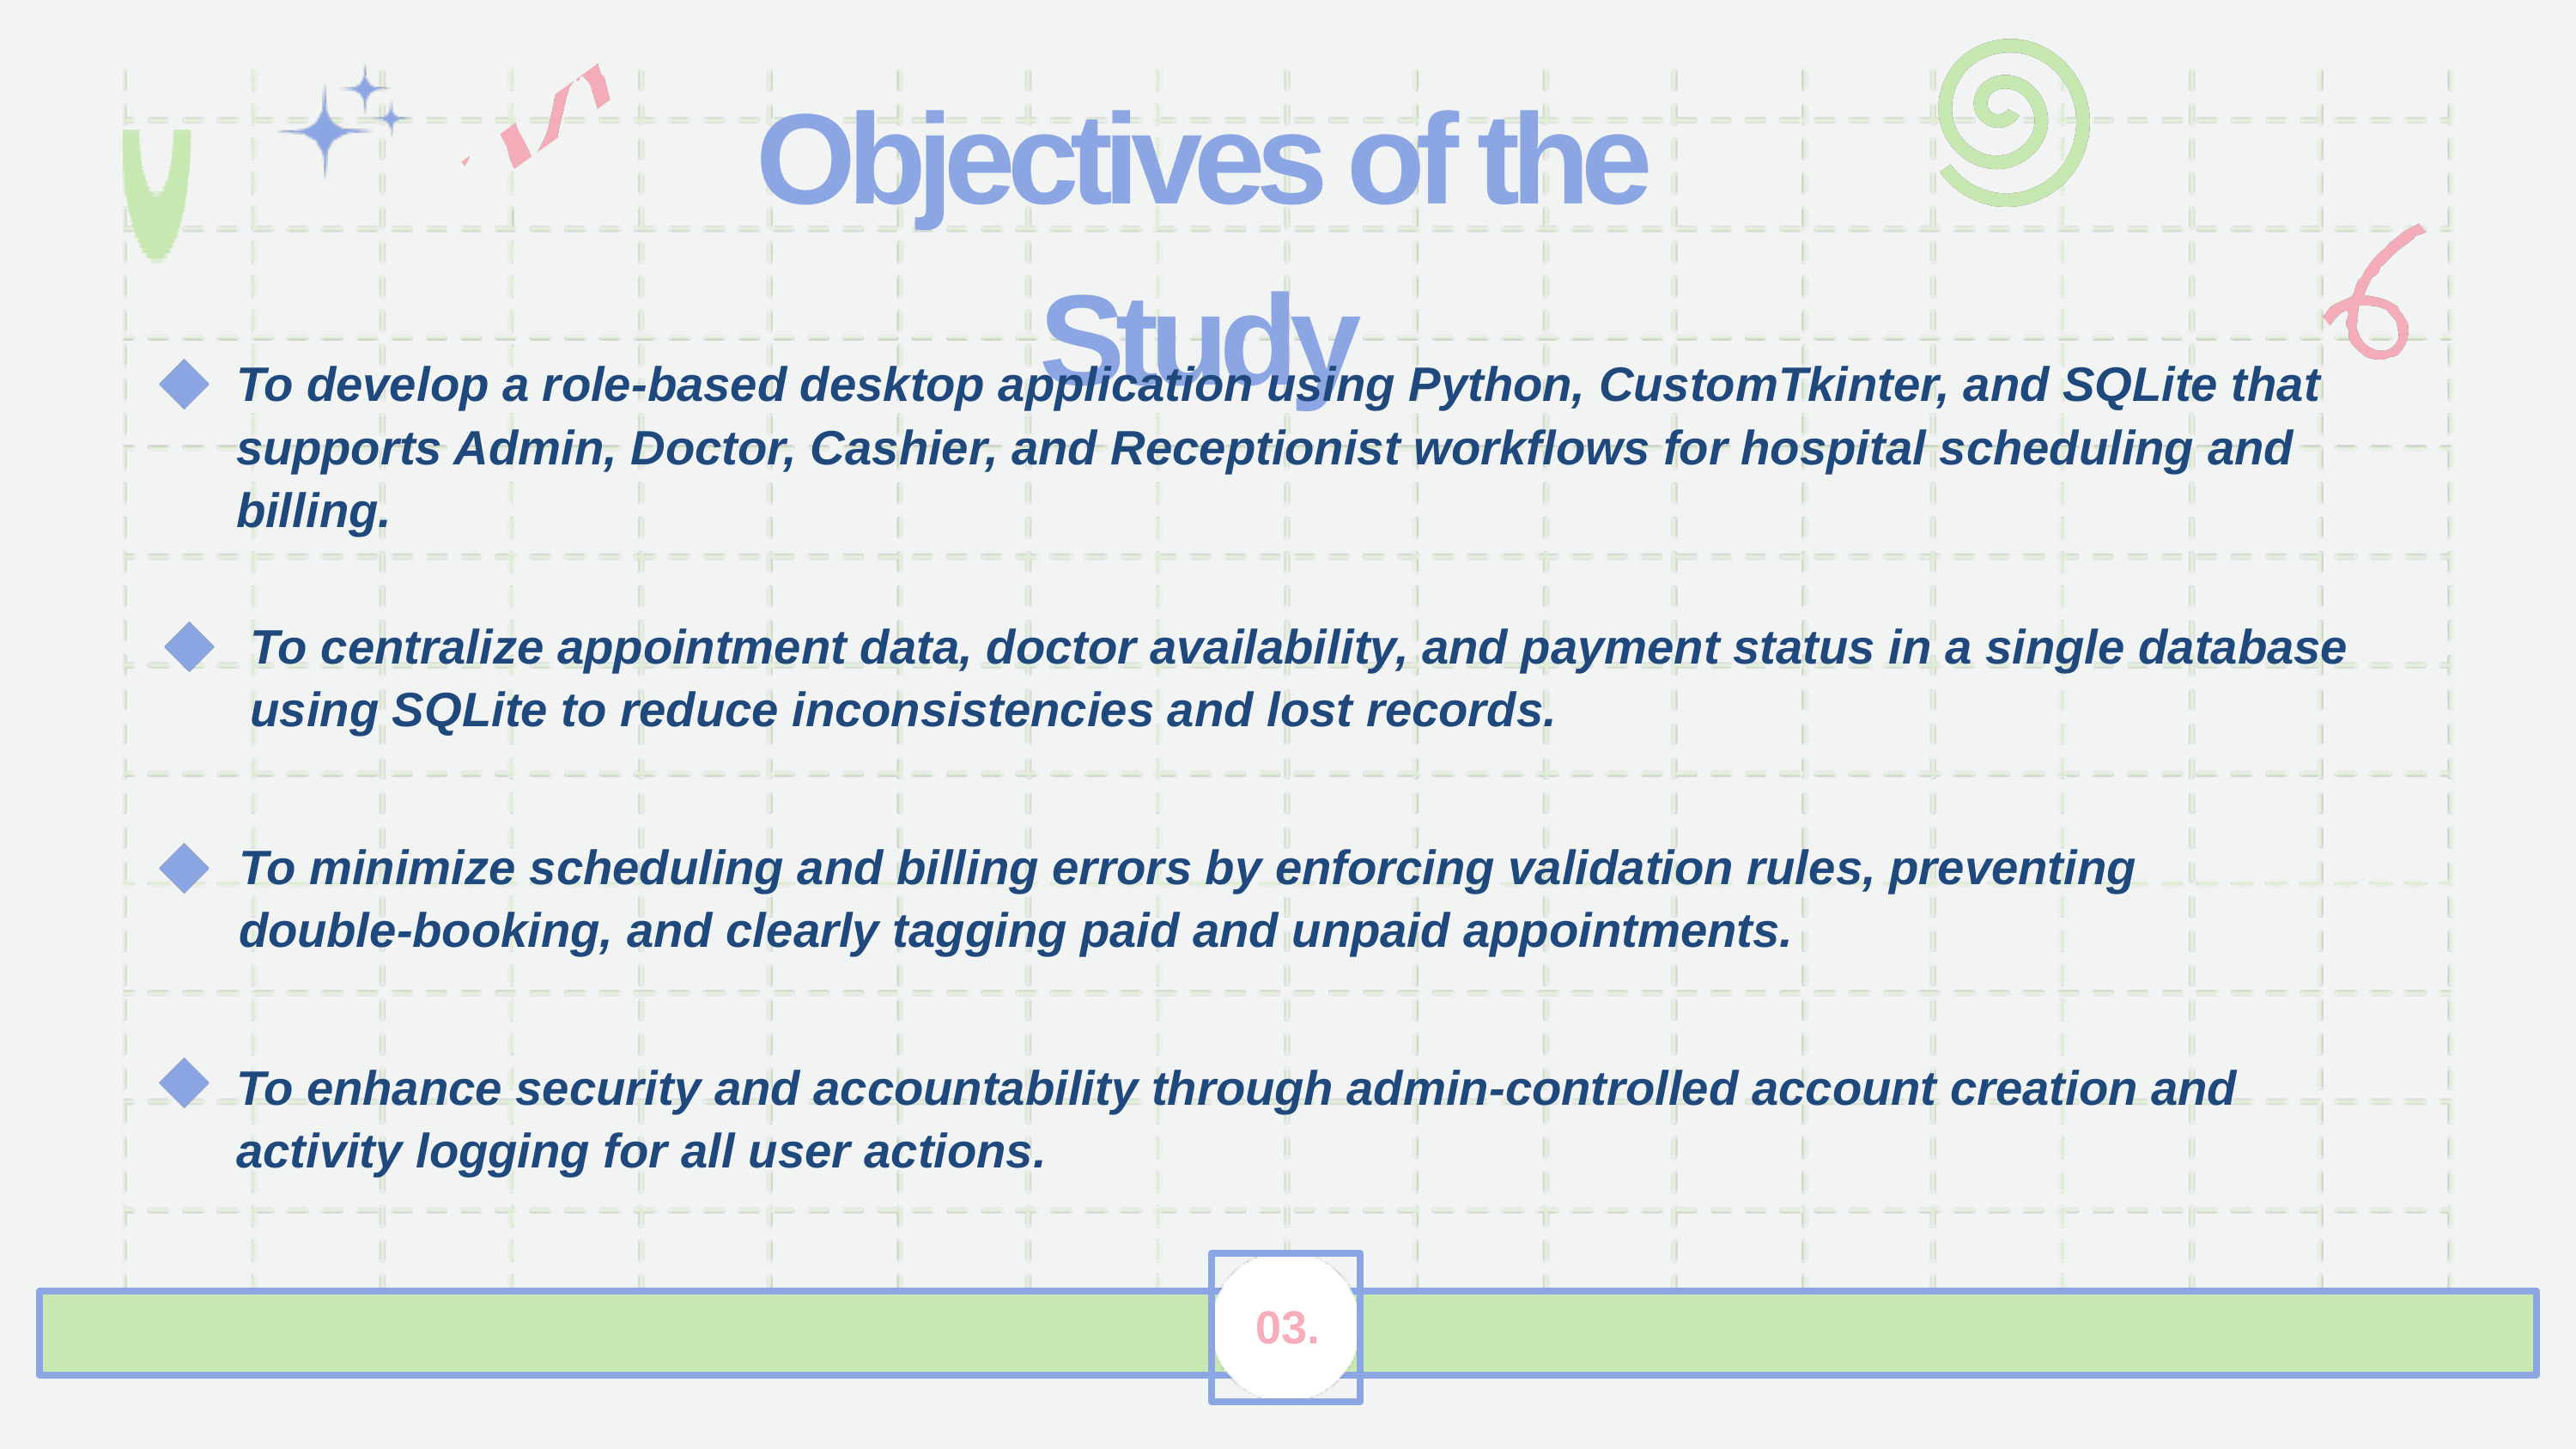

Objectives of the Study

To develop a role-based desktop application using Python, CustomTkinter, and SQLite that supports Admin, Doctor, Cashier, and Receptionist workflows for hospital scheduling and billing.

To centralize appointment data, doctor availability, and payment status in a single database using SQLite to reduce inconsistencies and lost records.

To minimize scheduling and billing errors by enforcing validation rules, preventing double-booking, and clearly tagging paid and unpaid appointments.

To enhance security and accountability through admin-controlled account creation and activity logging for all user actions.

03.